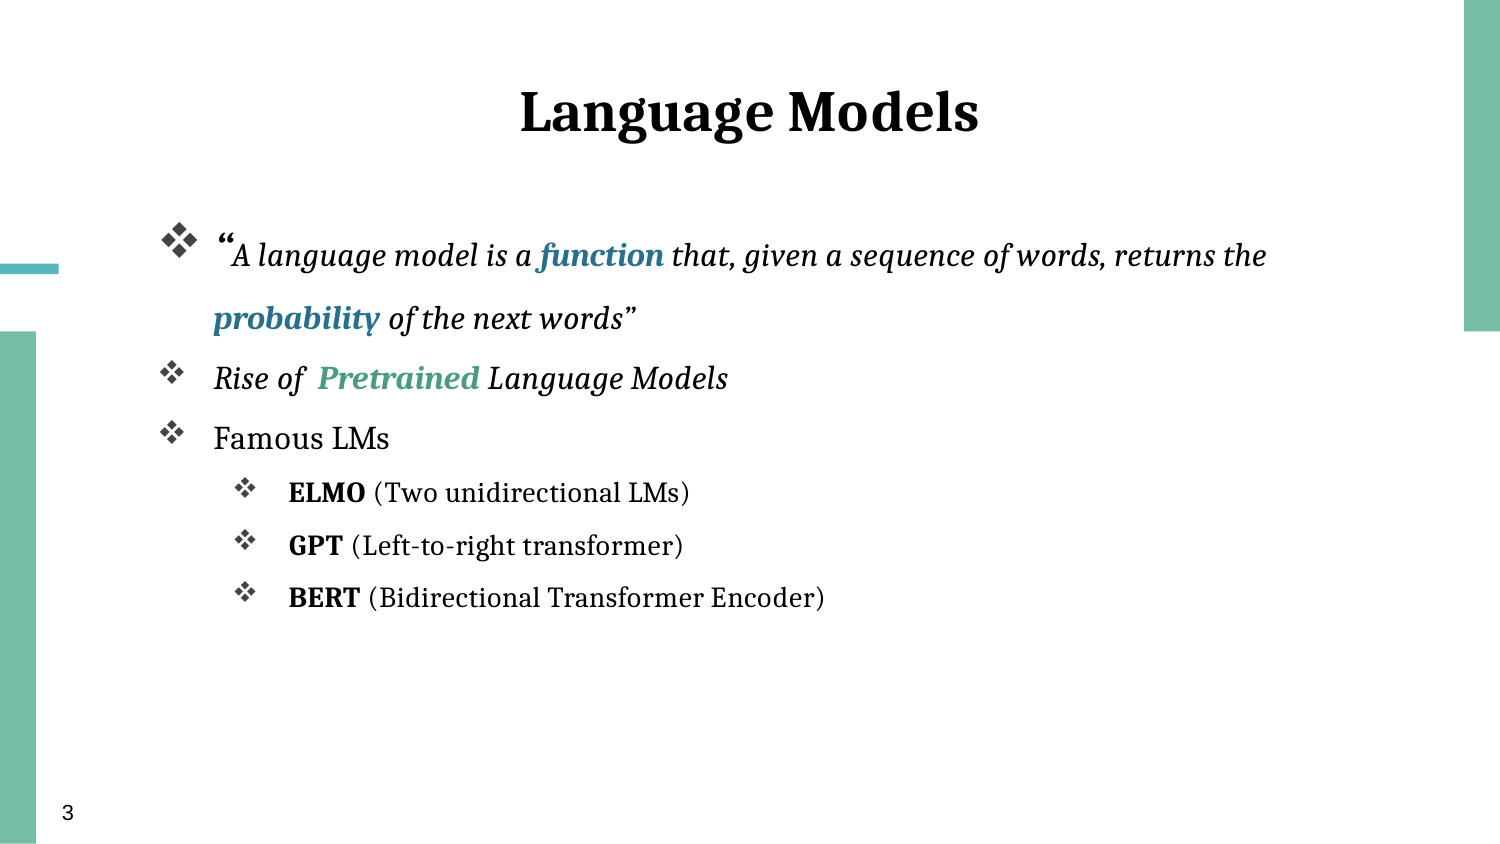

# Language Models
“A language model is a function that, given a sequence of words, returns the probability of the next words”
Rise of  Pretrained Language Models
Famous LMs
ELMO (Two unidirectional LMs)
GPT (Left-to-right transformer)
BERT (Bidirectional Transformer Encoder)